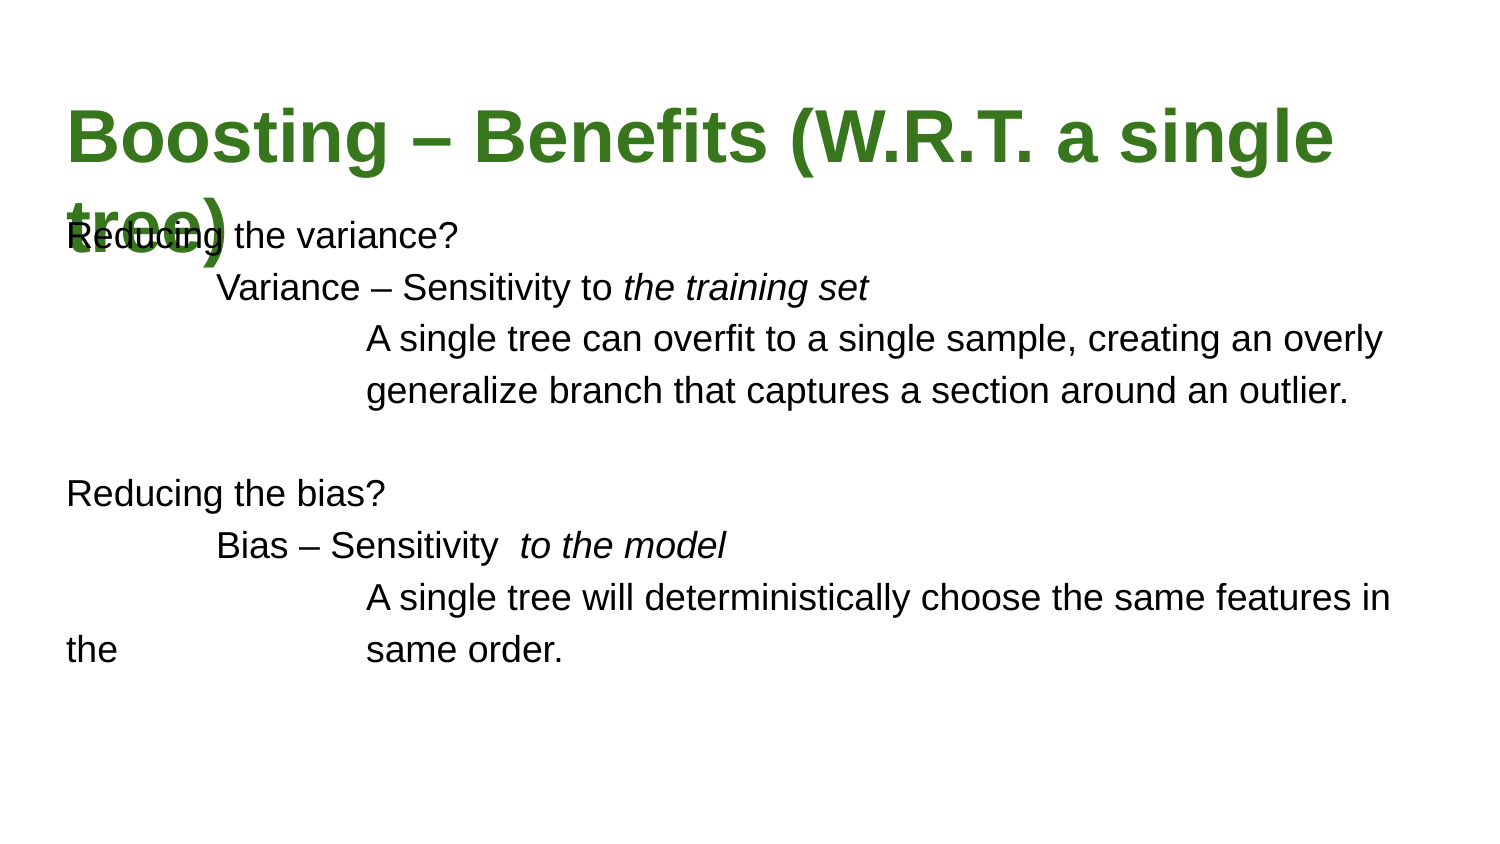

# Boosting – Benefits (W.R.T. a single tree)
Reducing the variance?
	Variance – Sensitivity to the training set
		A single tree can overfit to a single sample, creating an overly 			generalize branch that captures a section around an outlier.

Reducing the bias?
	Bias – Sensitivity  to the model
		A single tree will deterministically choose the same features in the 		same order.